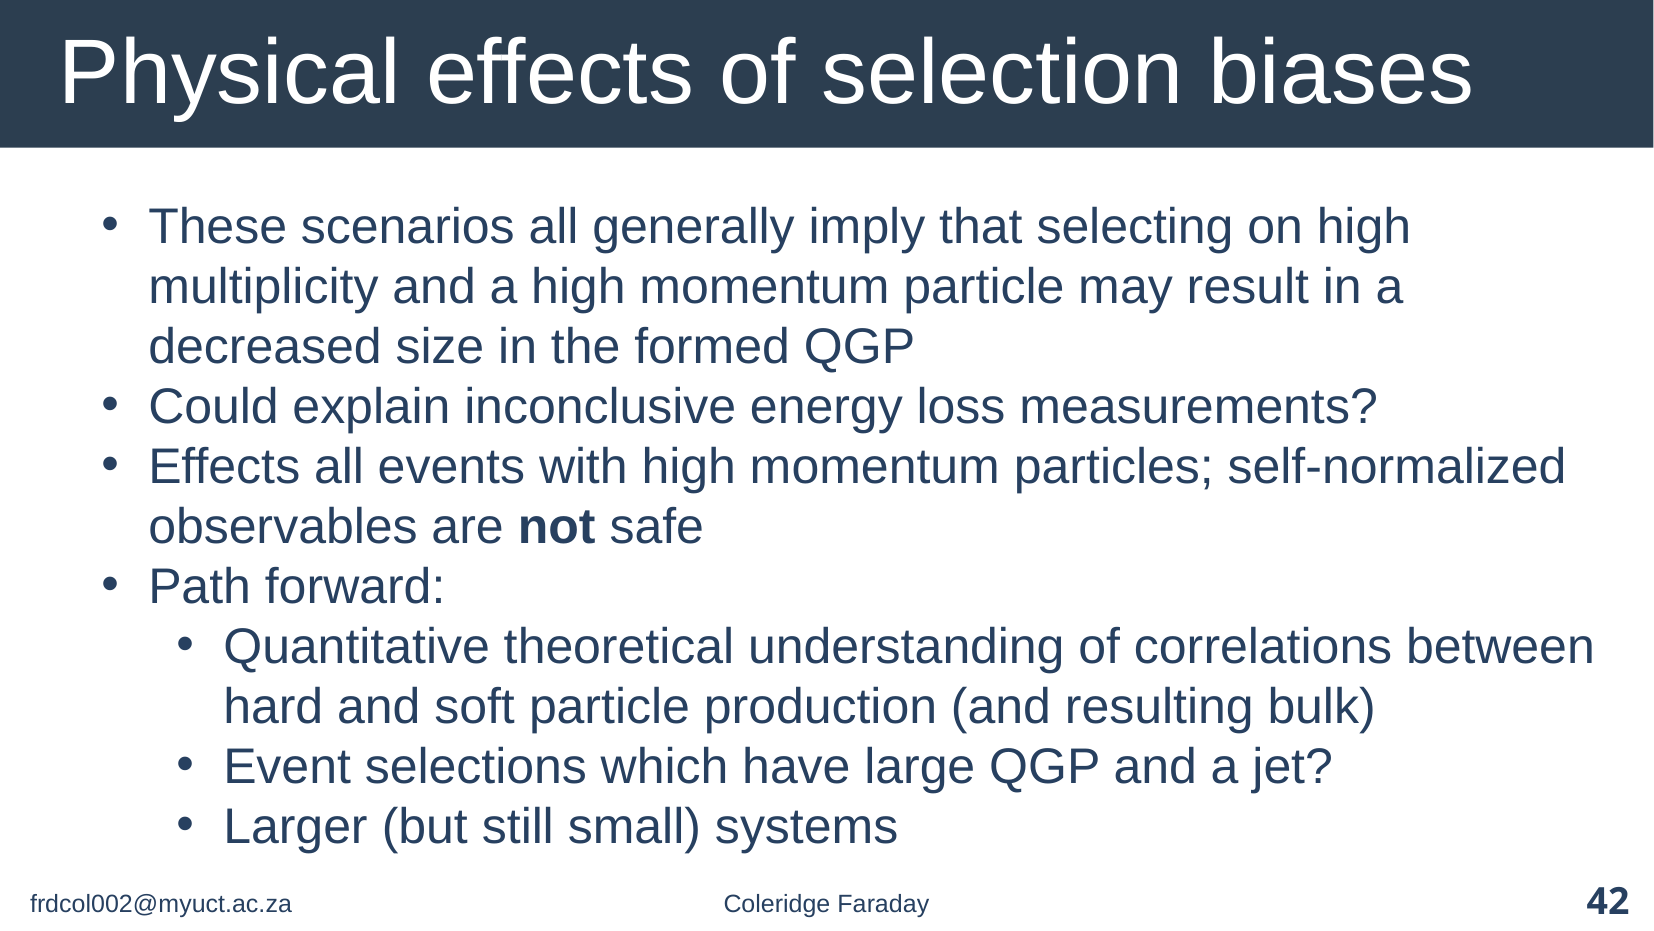

# Physical effects of selection biases
These scenarios all generally imply that selecting on high multiplicity and a high momentum particle may result in a decreased size in the formed QGP
Could explain inconclusive energy loss measurements?
Effects all events with high momentum particles; self-normalized observables are not safe
Path forward:
Quantitative theoretical understanding of correlations between hard and soft particle production (and resulting bulk)
Event selections which have large QGP and a jet?
Larger (but still small) systems